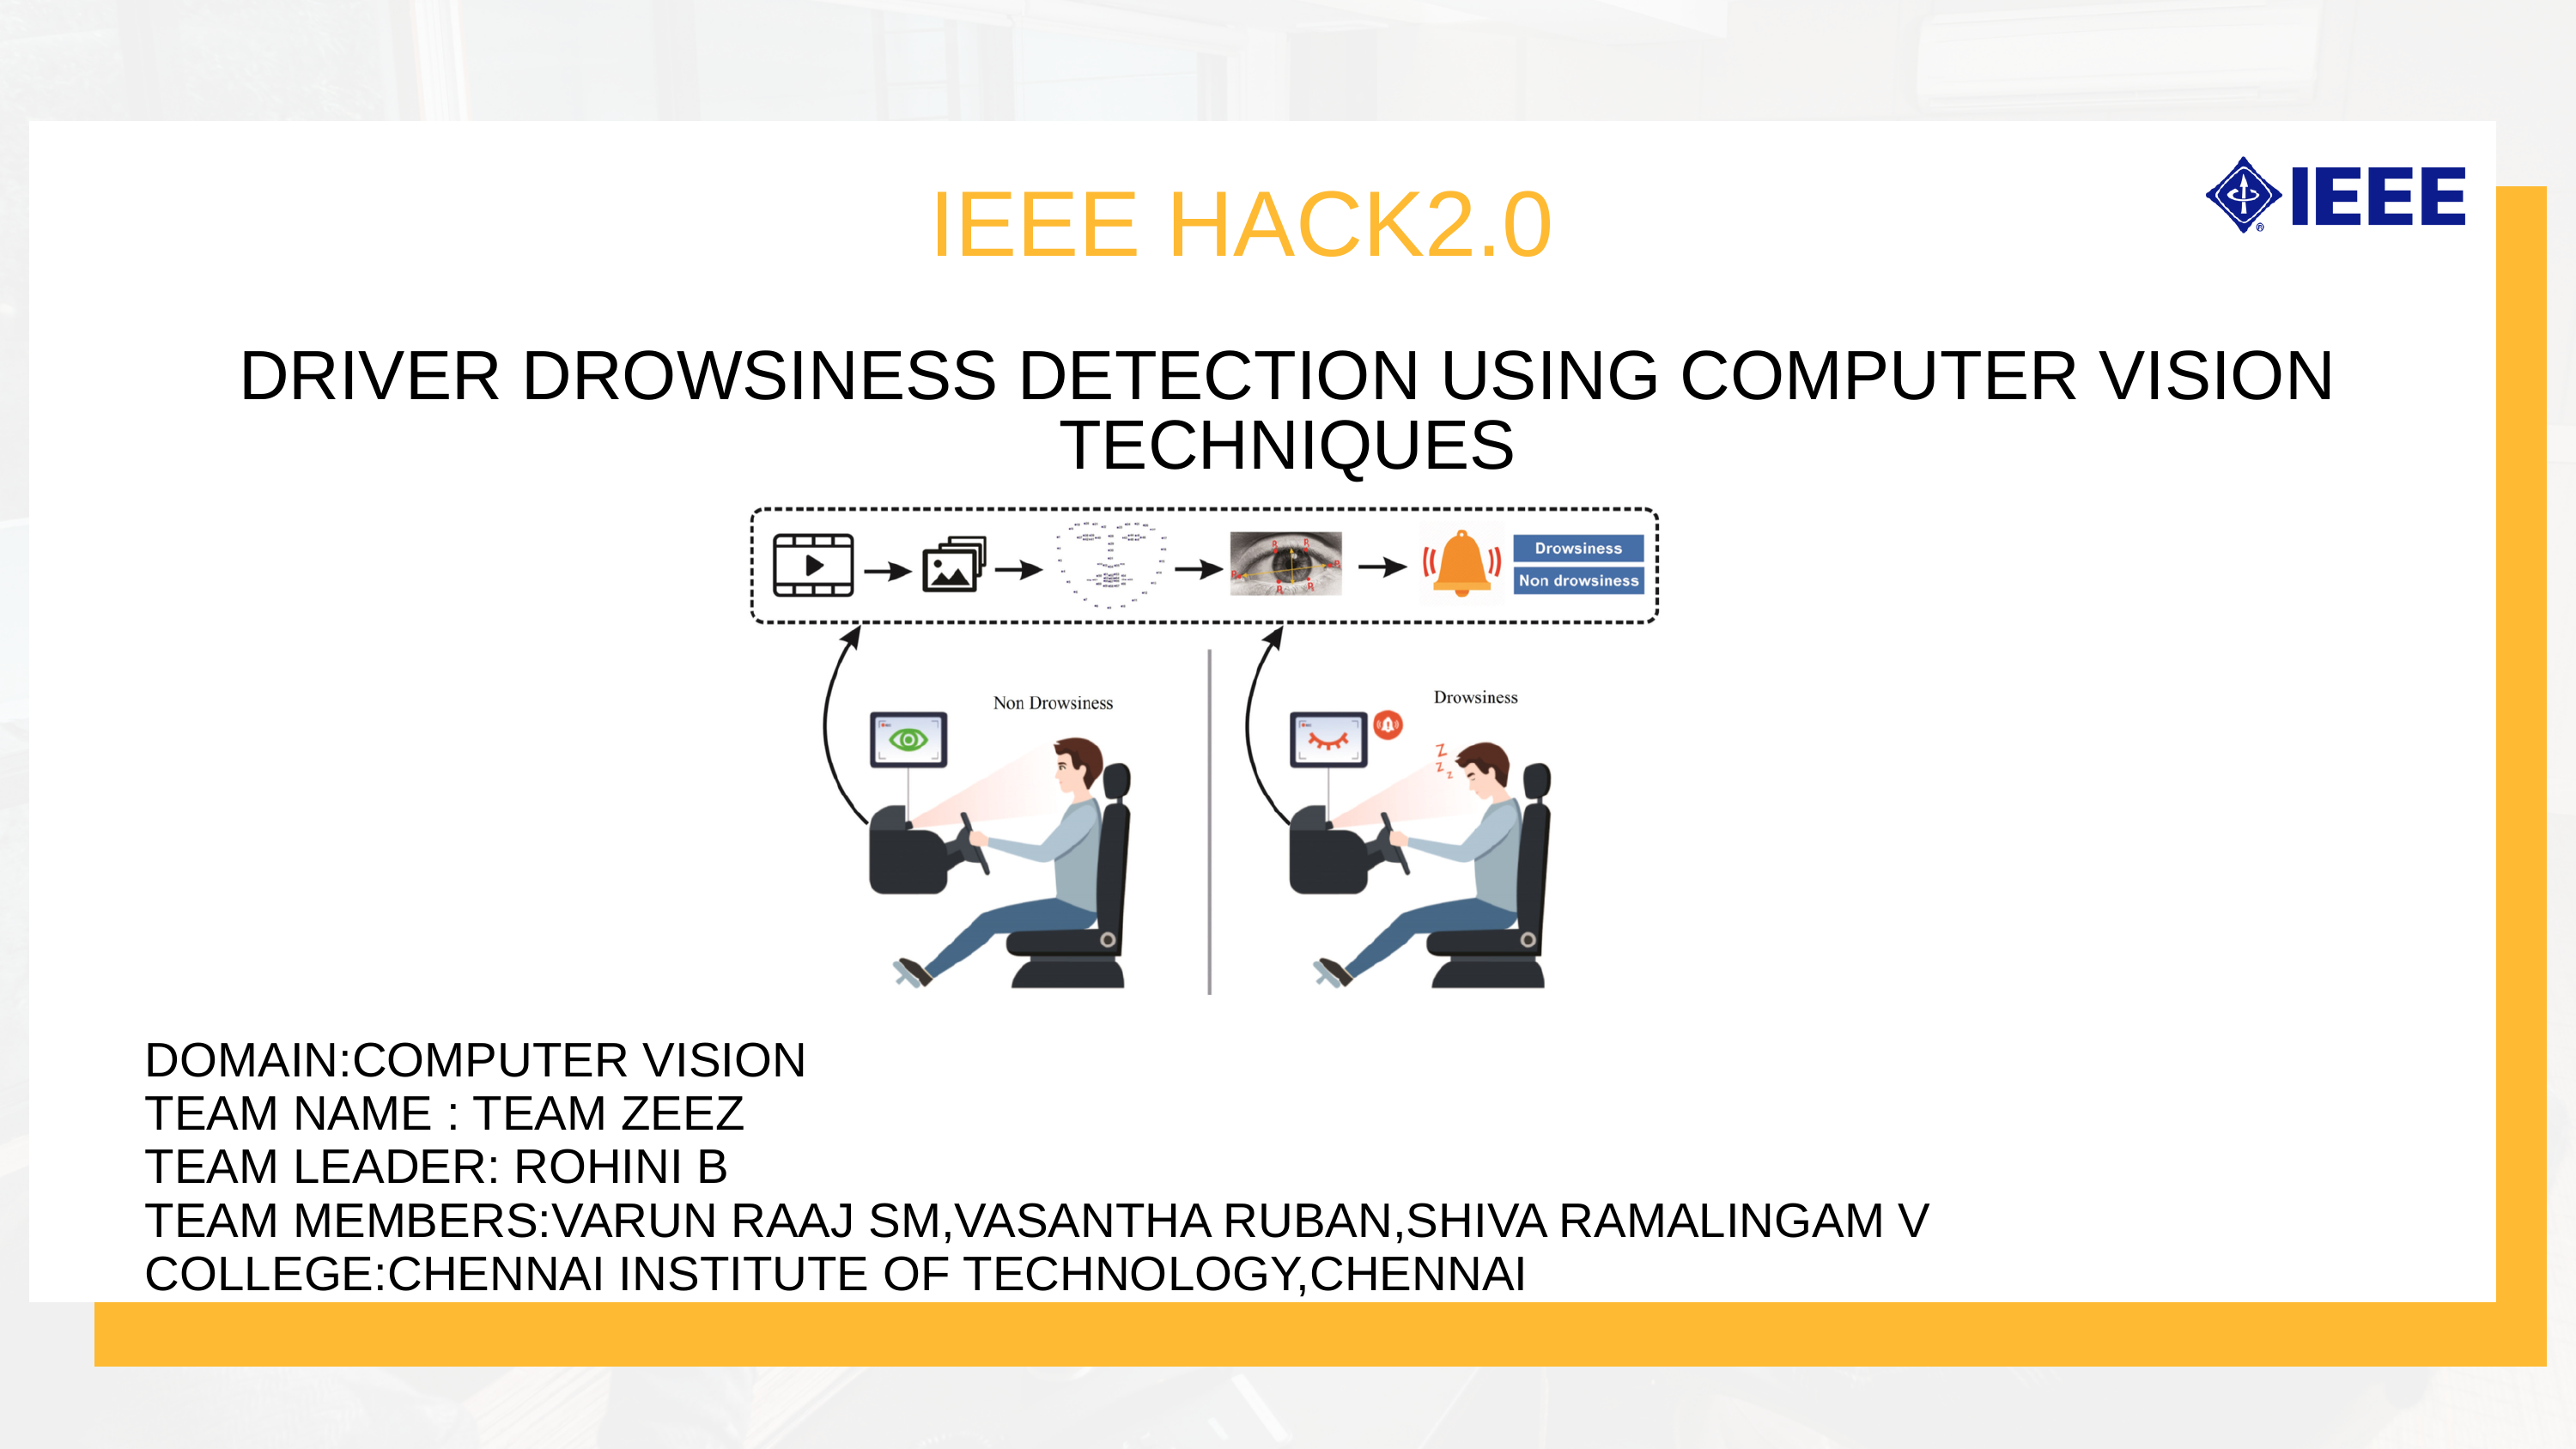

IEEE HACK2.0

DRIVER DROWSINESS DETECTION USING COMPUTER VISION TECHNIQUES

DOMAIN:COMPUTER VISION
TEAM NAME : TEAM ZEEZ
TEAM LEADER: ROHINI B
TEAM MEMBERS:VARUN RAAJ SM,VASANTHA RUBAN,SHIVA RAMALINGAM V
COLLEGE:CHENNAI INSTITUTE OF TECHNOLOGY,CHENNAI